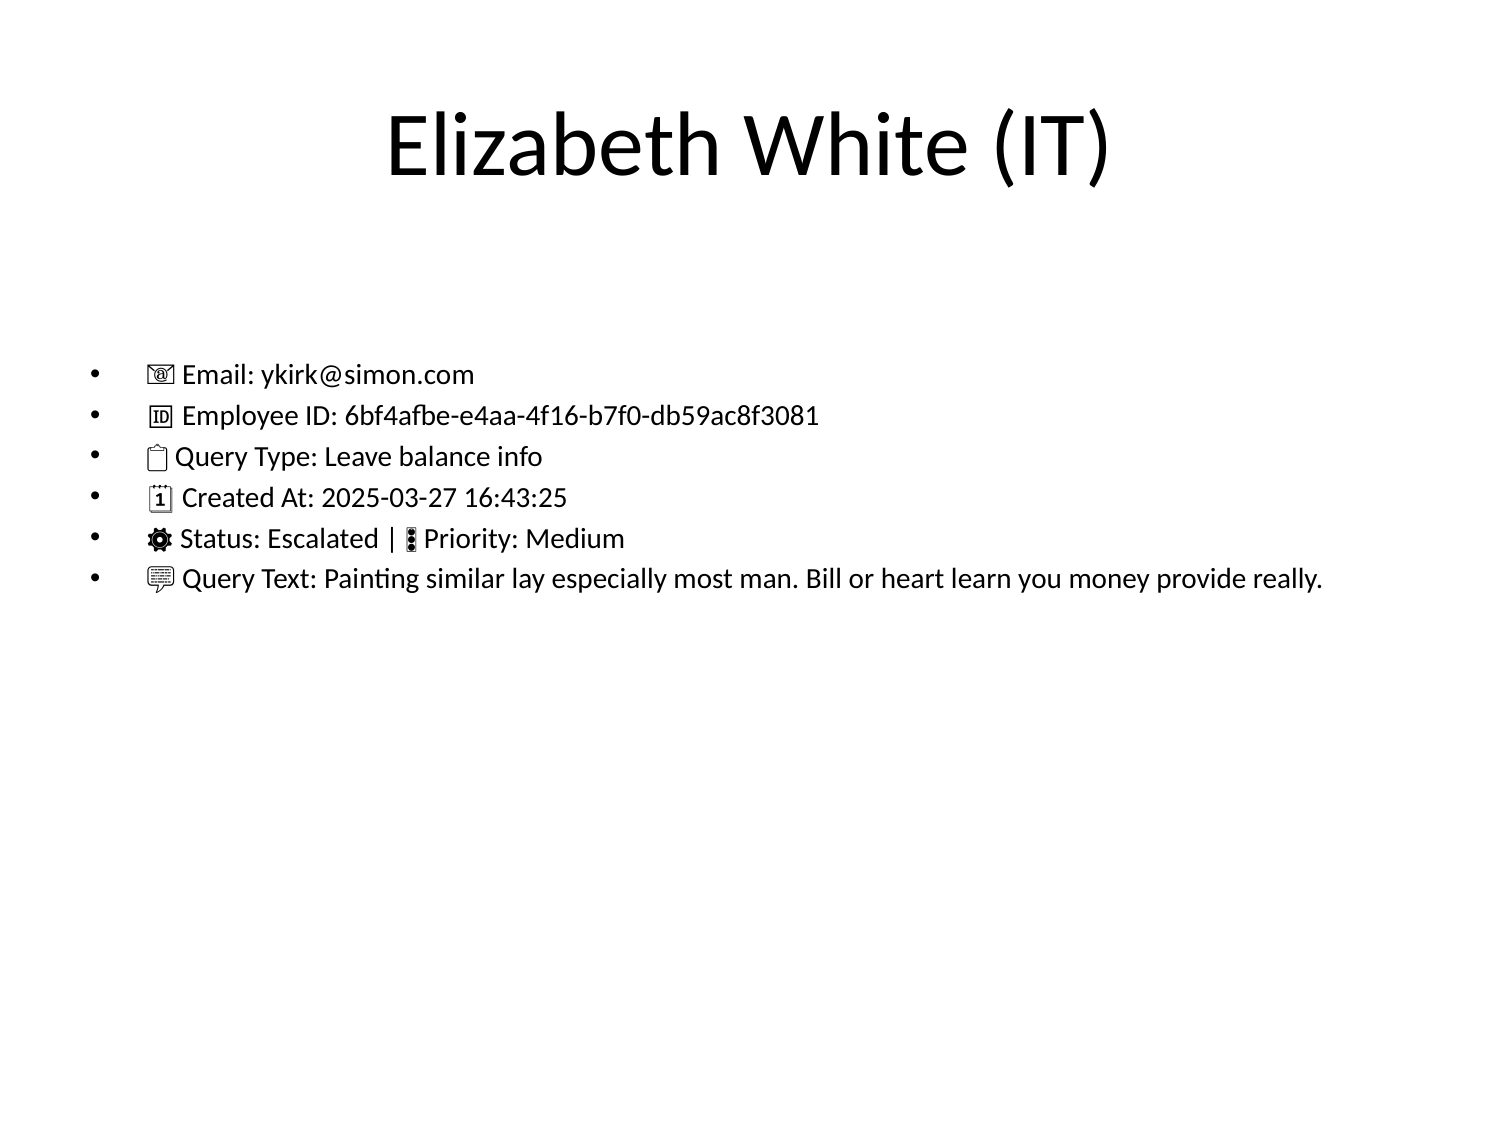

# Elizabeth White (IT)

📧 Email: ykirk@simon.com
🆔 Employee ID: 6bf4afbe-e4aa-4f16-b7f0-db59ac8f3081
📋 Query Type: Leave balance info
🗓 Created At: 2025-03-27 16:43:25
⚙ Status: Escalated | 🚦 Priority: Medium
💬 Query Text: Painting similar lay especially most man. Bill or heart learn you money provide really.